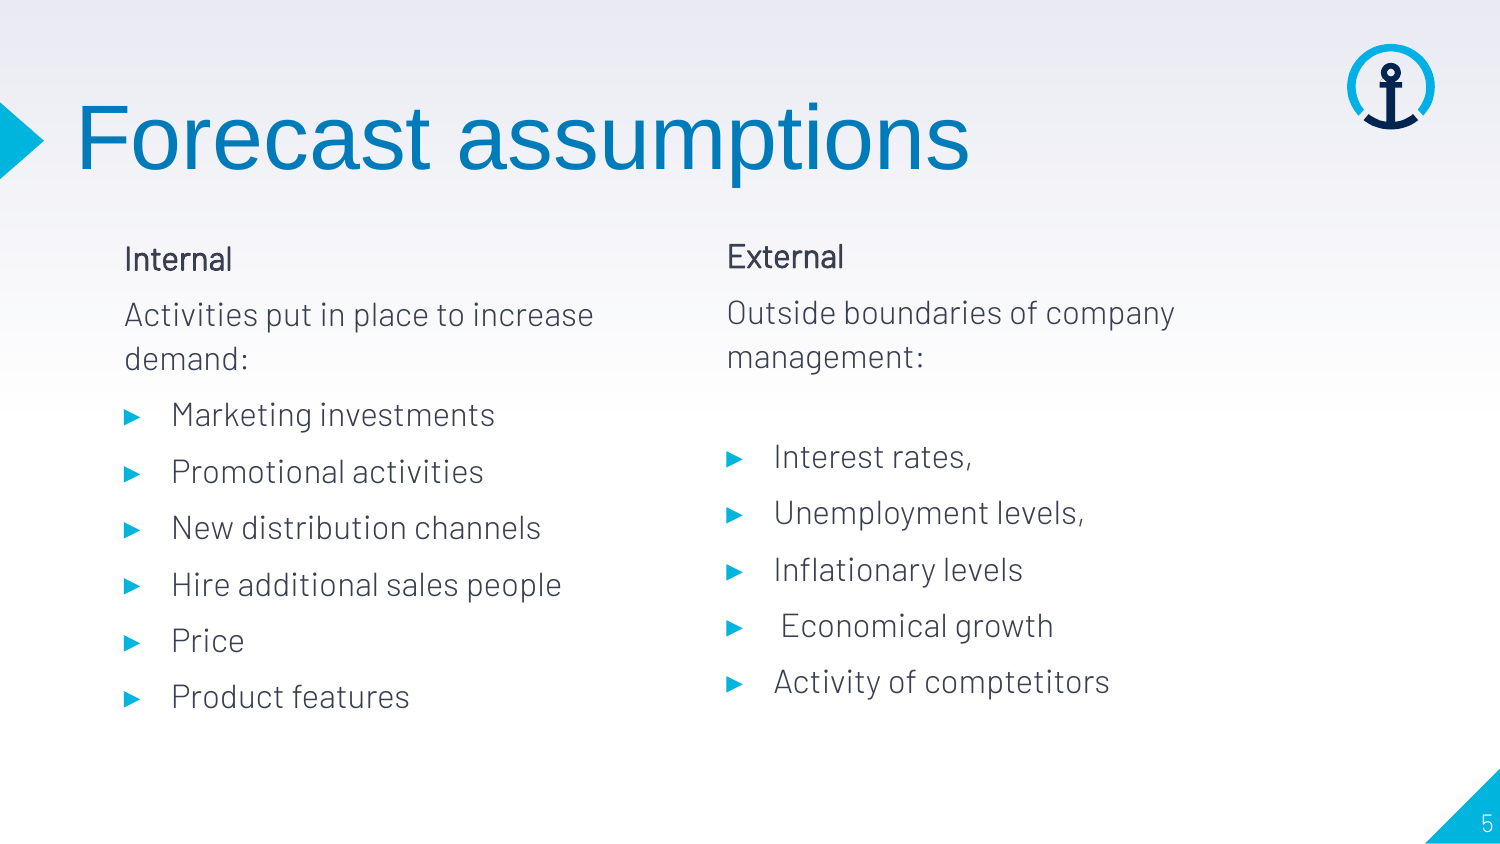

# Forecast assumptions
External
Outside boundaries of company management:
Interest rates,
Unemployment levels,
Inflationary levels
 Economical growth
Activity of comptetitors
Internal
Activities put in place to increase demand:
Marketing investments
Promotional activities
New distribution channels
Hire additional sales people
Price
Product features
5